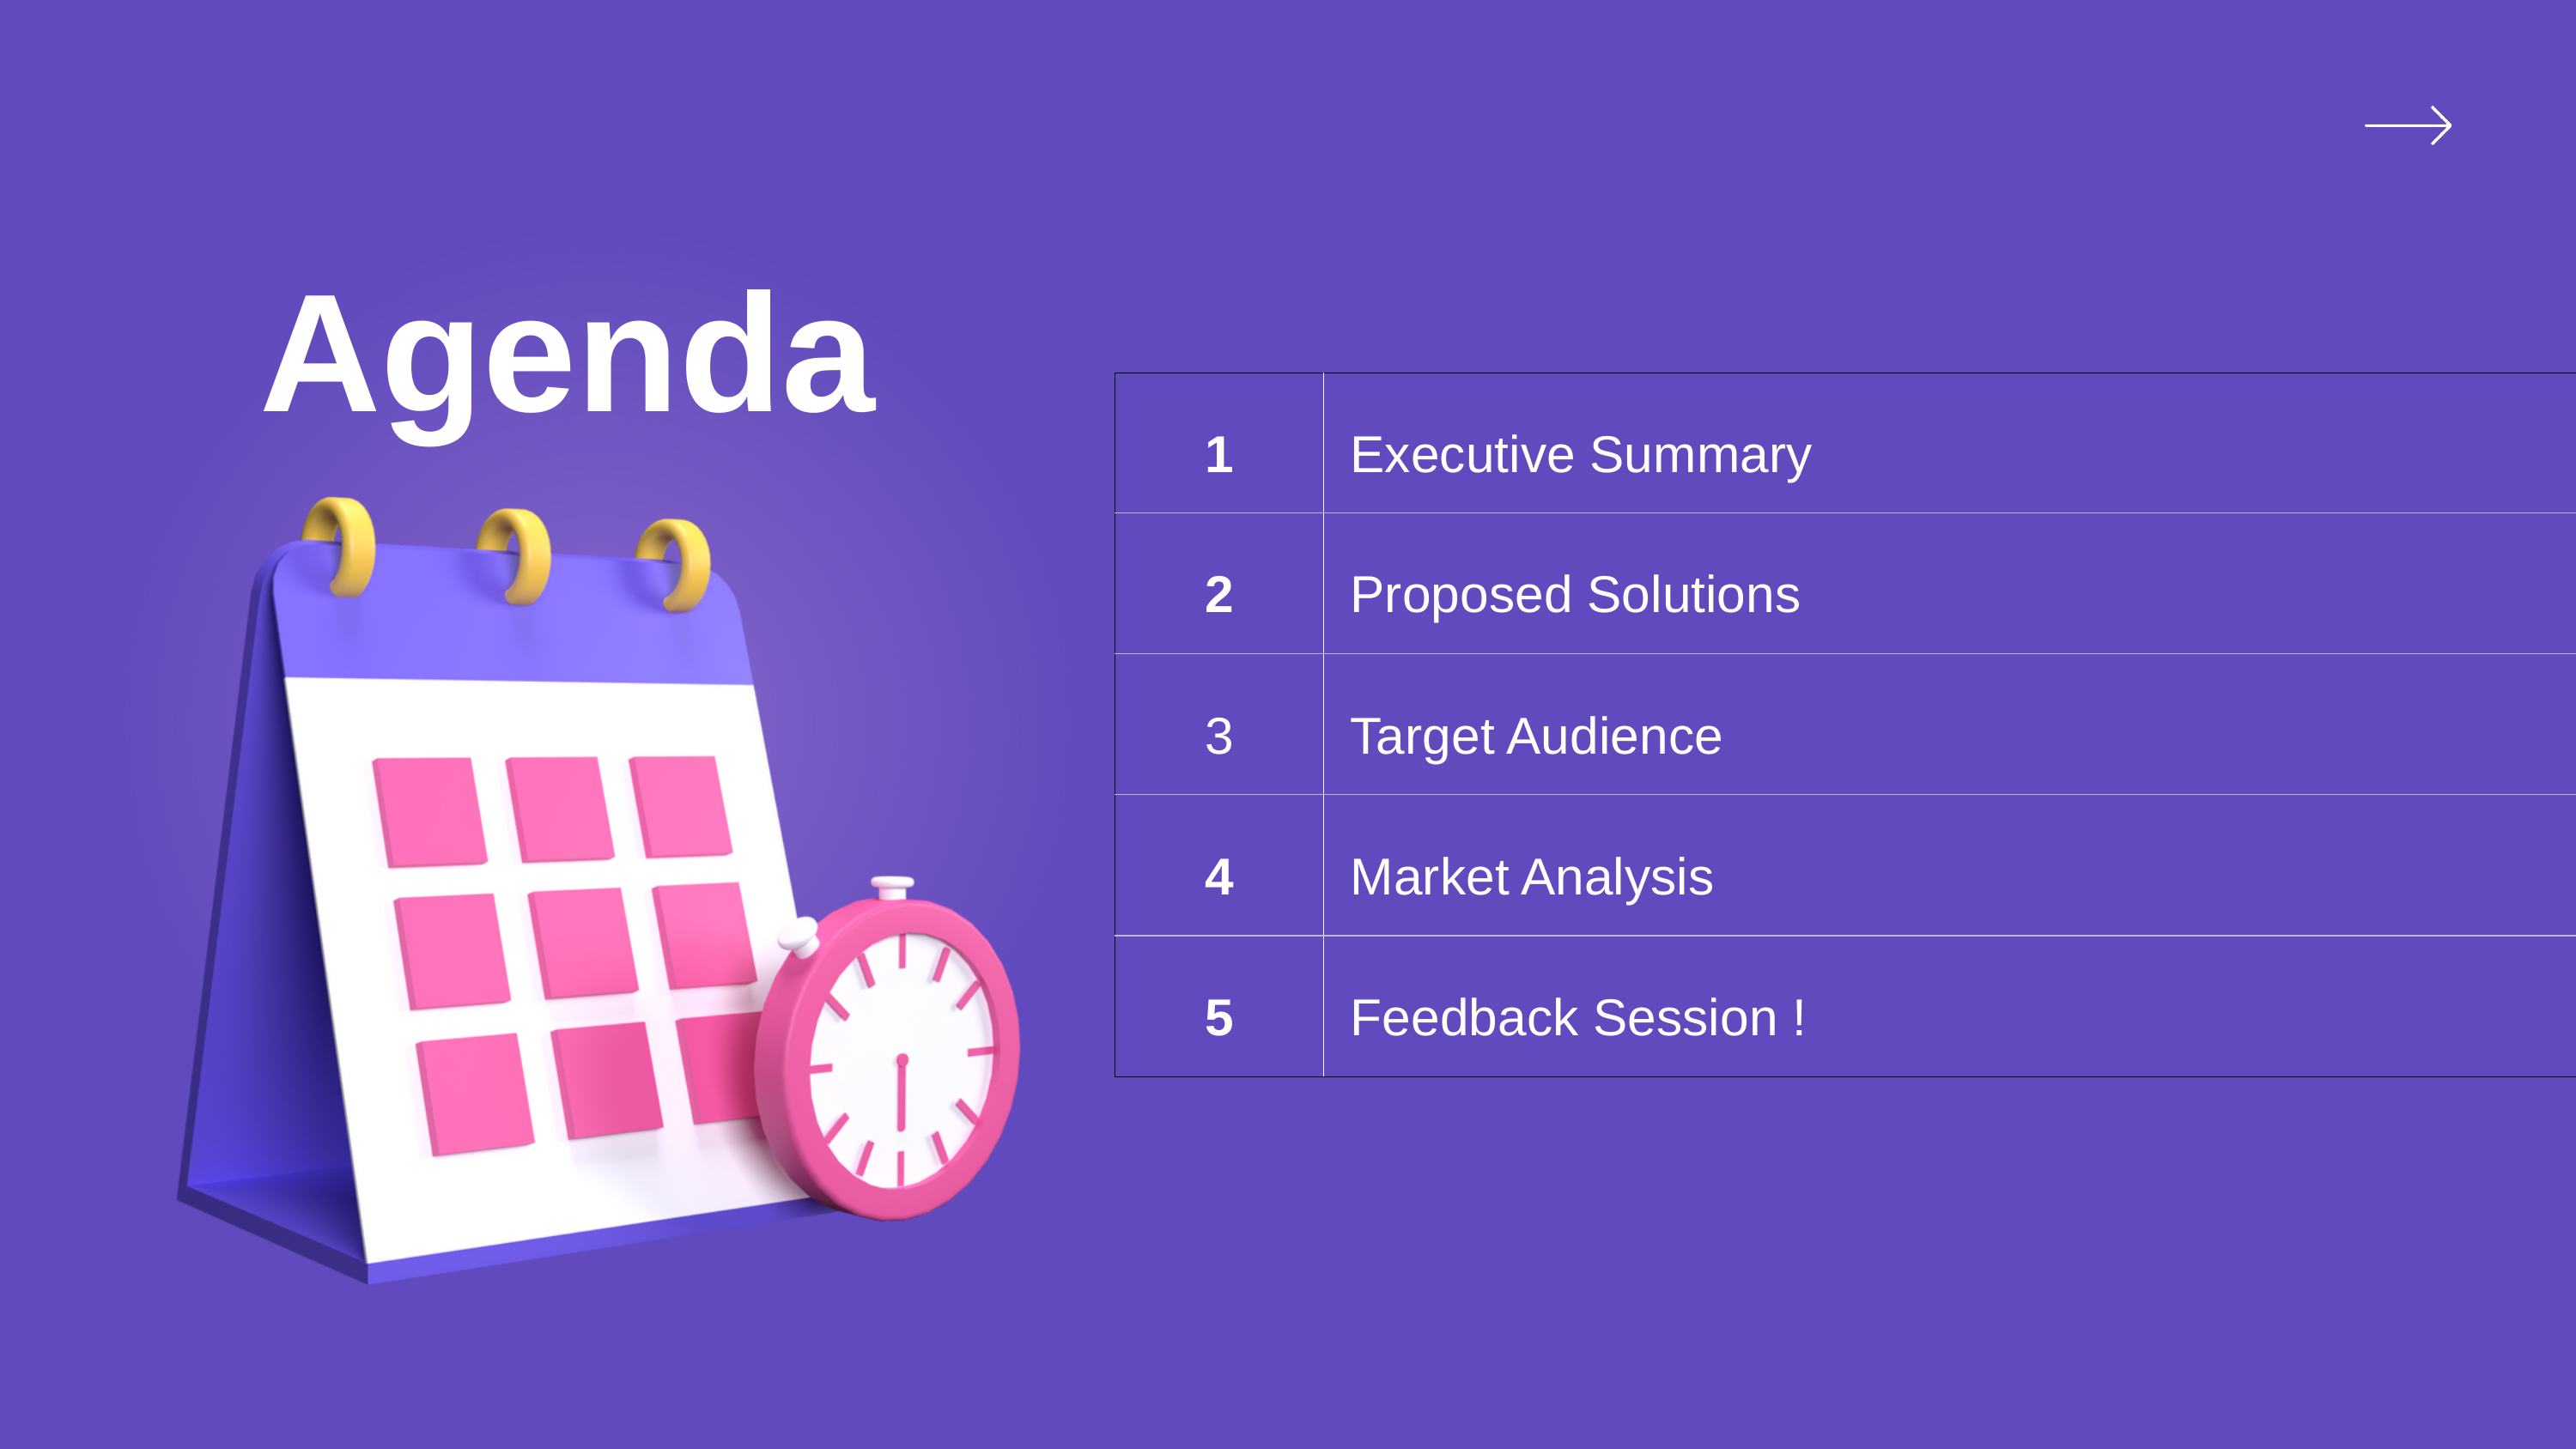

Agenda
| 1 | Executive Summary |
| --- | --- |
| 2 | Proposed Solutions |
| 3 | Target Audience |
| 4 | Market Analysis |
| 5 | Feedback Session ! |